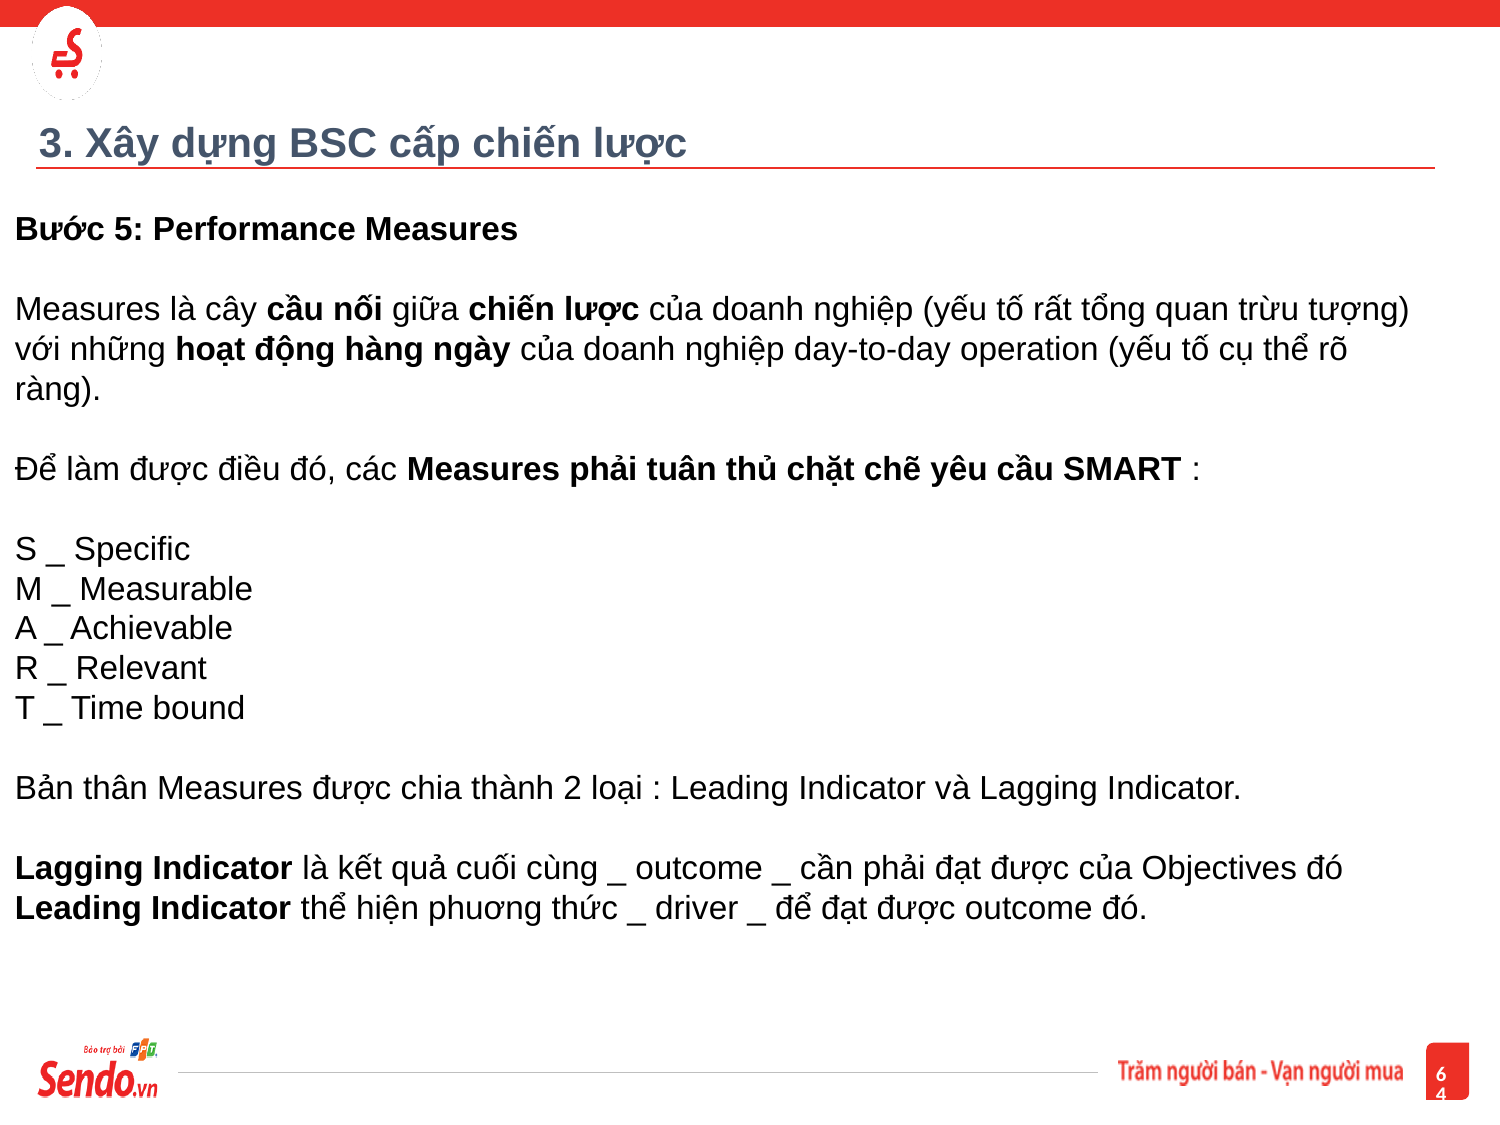

# 3. Xây dựng BSC cấp chiến lược
Bước 5: Performance Measures
Measures là cây cầu nối giữa chiến lược của doanh nghiệp (yếu tố rất tổng quan trừu tượng) với những hoạt động hàng ngày của doanh nghiệp day-to-day operation (yếu tố cụ thể rõ ràng).
Để làm được điều đó, các Measures phải tuân thủ chặt chẽ yêu cầu SMART : 
S _ Specific
M _ Measurable
A _ Achievable
R _ Relevant
T _ Time bound
Bản thân Measures được chia thành 2 loại : Leading Indicator và Lagging Indicator.
Lagging Indicator là kết quả cuối cùng _ outcome _ cần phải đạt được của Objectives đó Leading Indicator thể hiện phuơng thức _ driver _ để đạt được outcome đó.